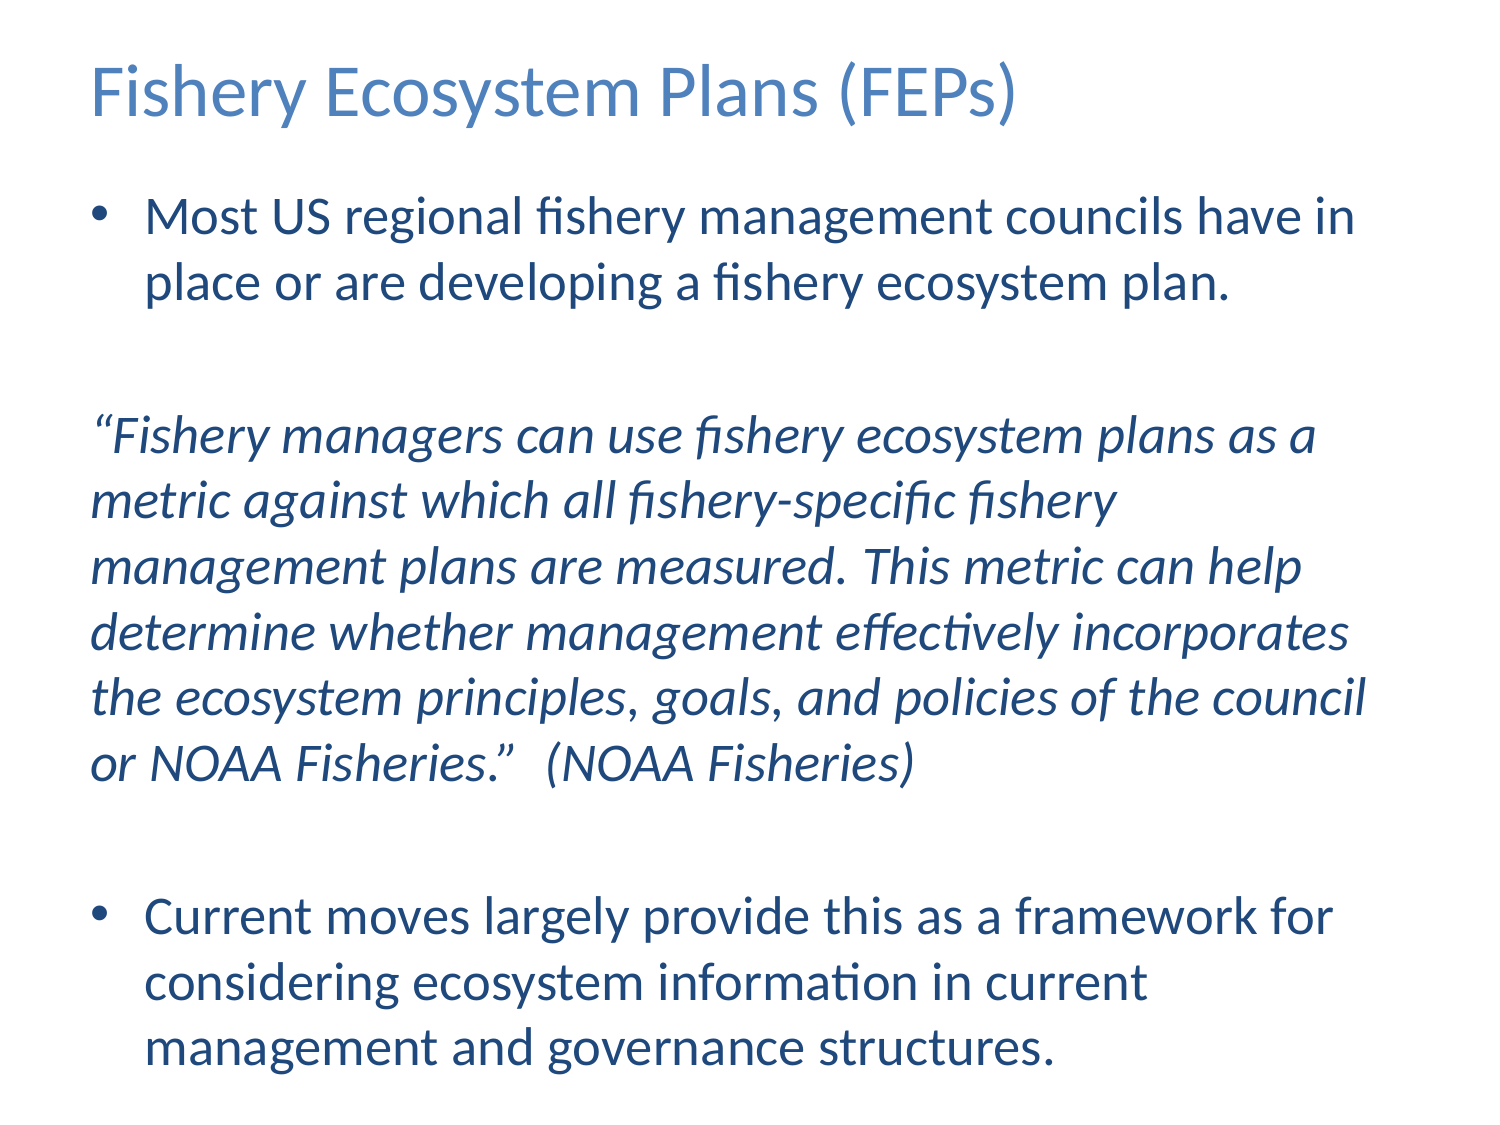

# Fishery Ecosystem Plans (FEPs)
Most US regional fishery management councils have in place or are developing a fishery ecosystem plan.

“Fishery managers can use fishery ecosystem plans as a metric against which all fishery-specific fishery management plans are measured. This metric can help determine whether management effectively incorporates the ecosystem principles, goals, and policies of the council or NOAA Fisheries.”  (NOAA Fisheries)

Current moves largely provide this as a framework for considering ecosystem information in current management and governance structures.